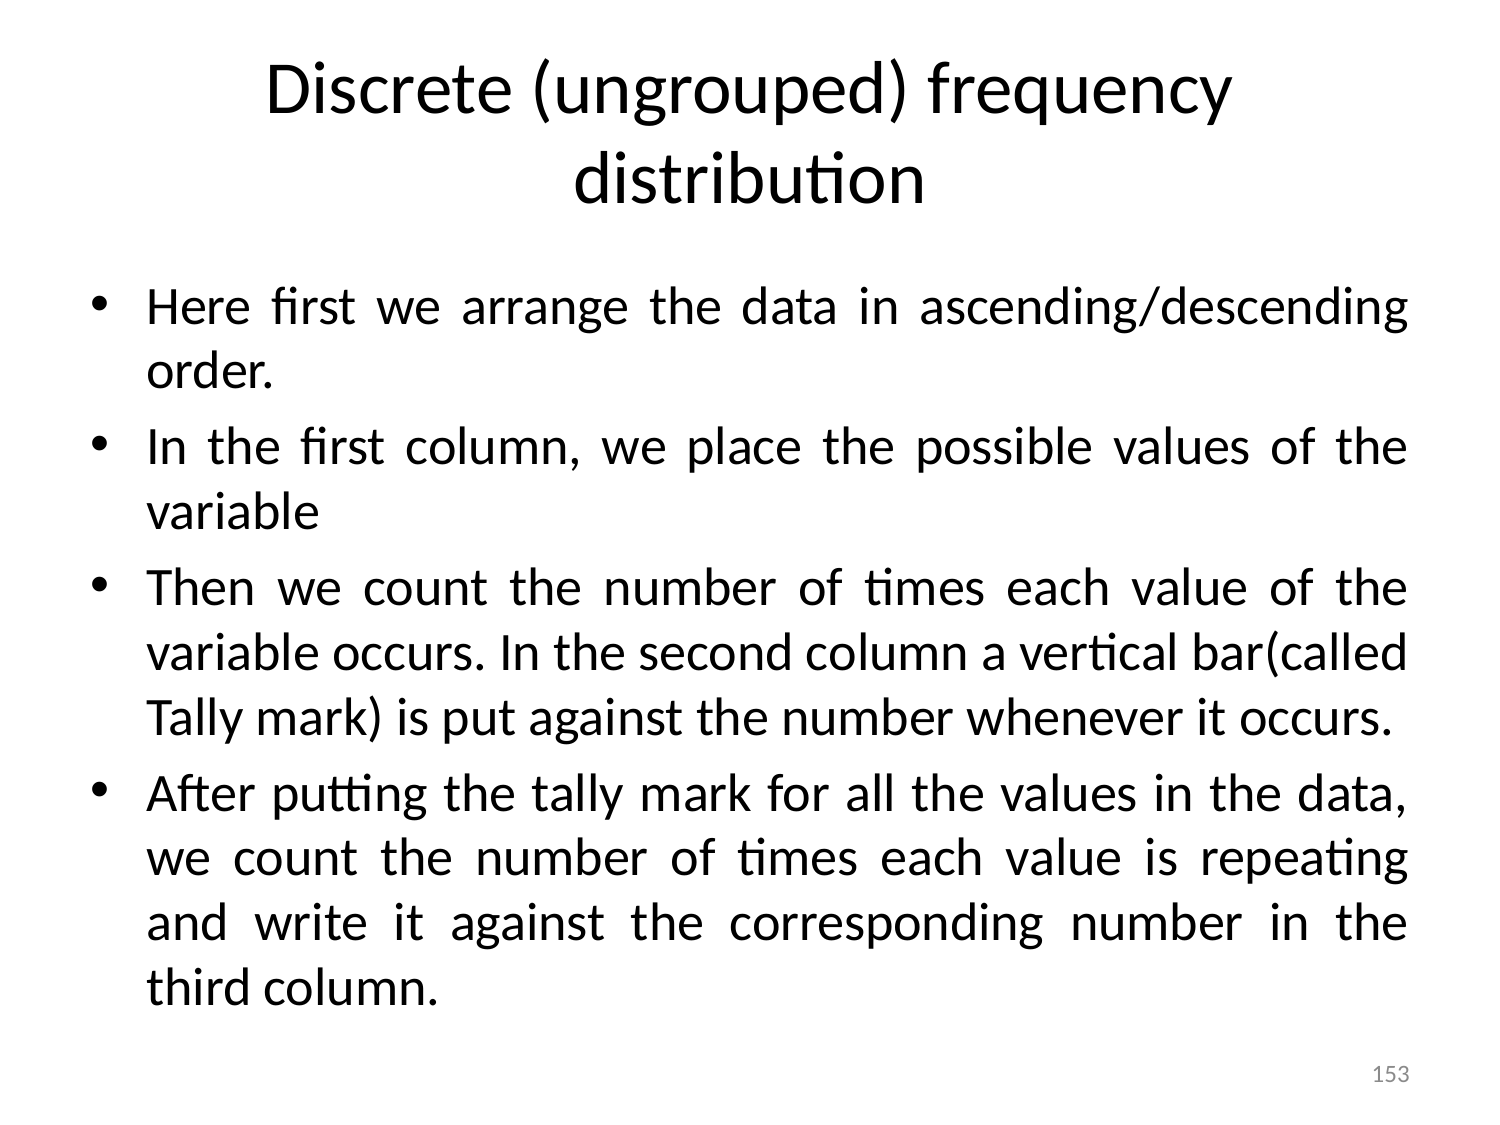

# Discrete (ungrouped) frequency distribution
Here first we arrange the data in ascending/descending order.
In the first column, we place the possible values of the variable
Then we count the number of times each value of the variable occurs. In the second column a vertical bar(called Tally mark) is put against the number whenever it occurs.
After putting the tally mark for all the values in the data, we count the number of times each value is repeating and write it against the corresponding number in the third column.
153